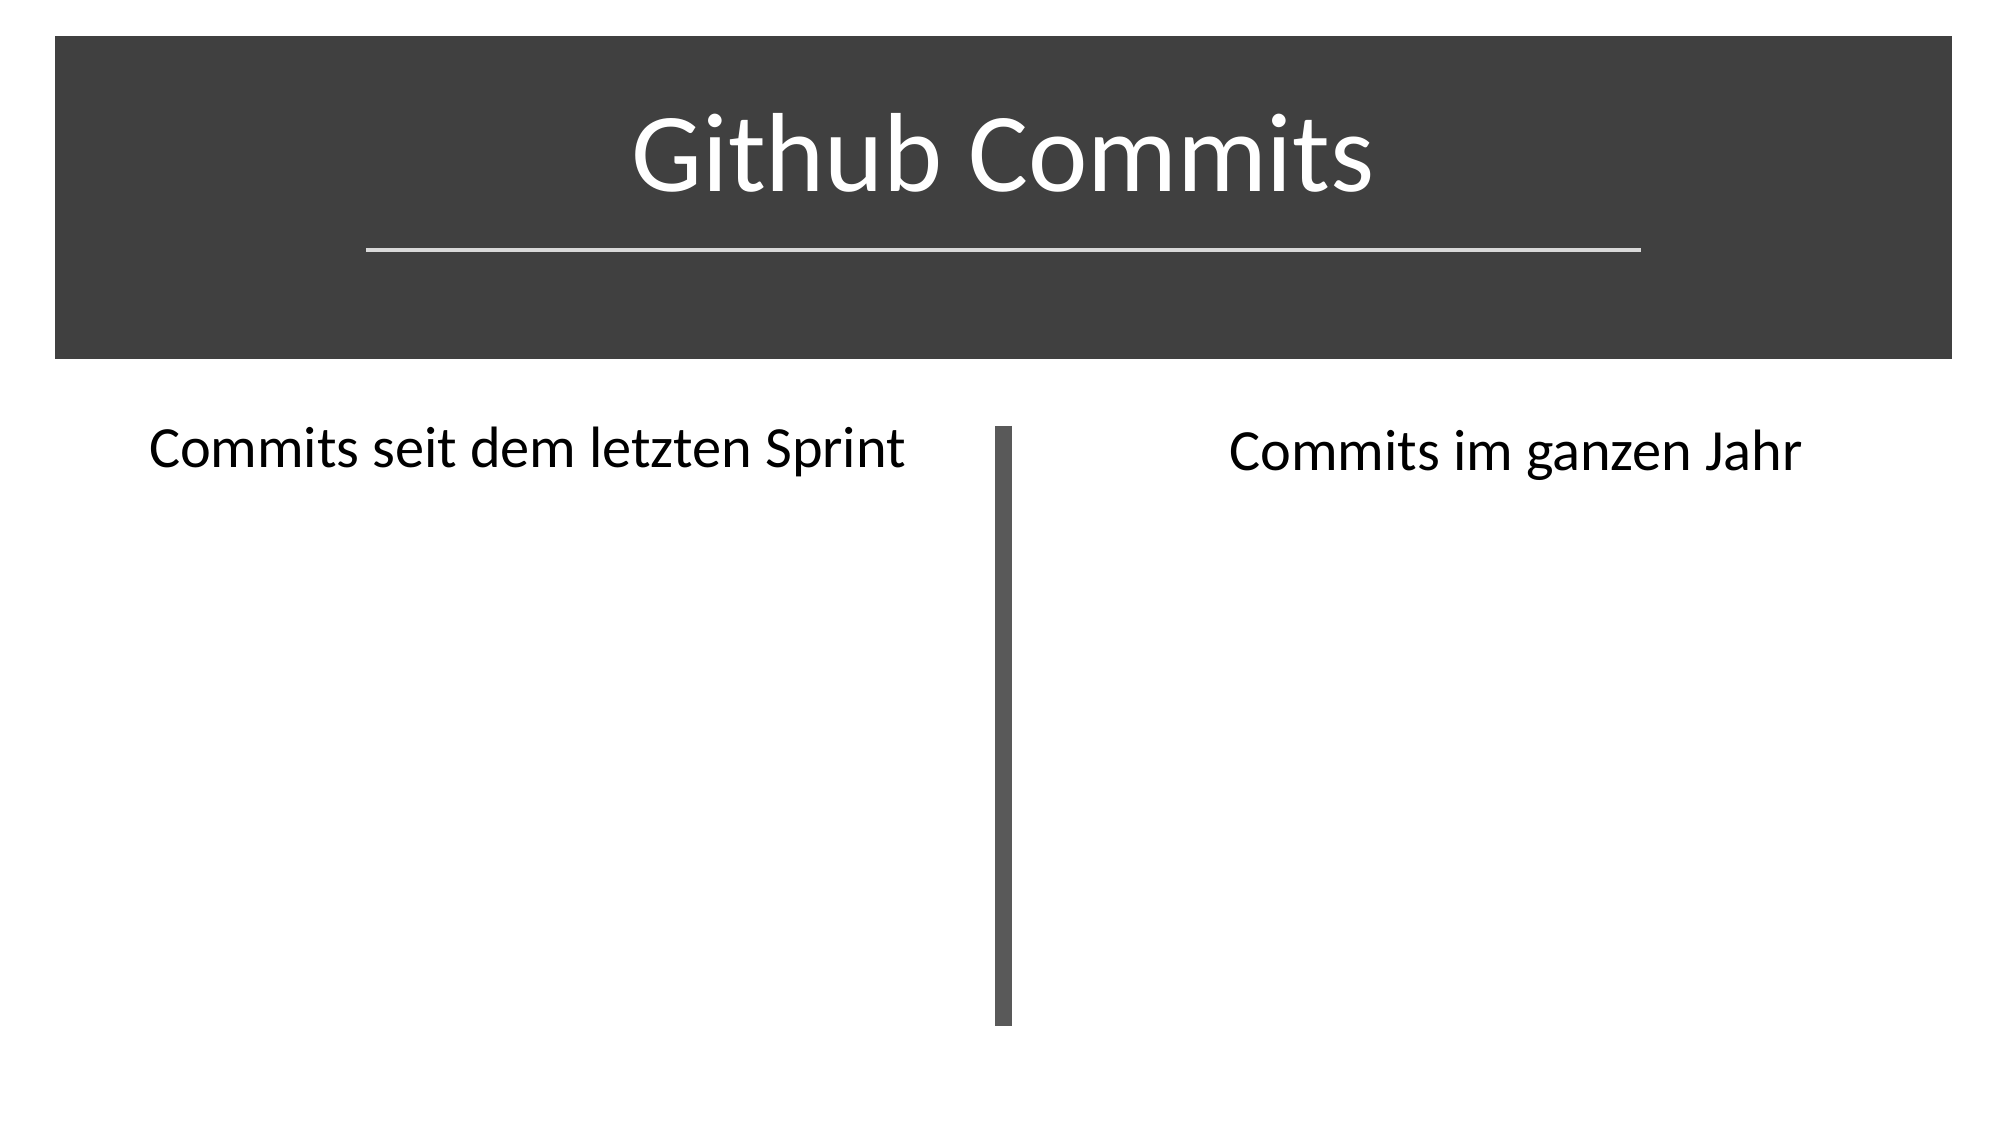

# Github Commits
Commits seit dem letzten Sprint
Commits im ganzen Jahr